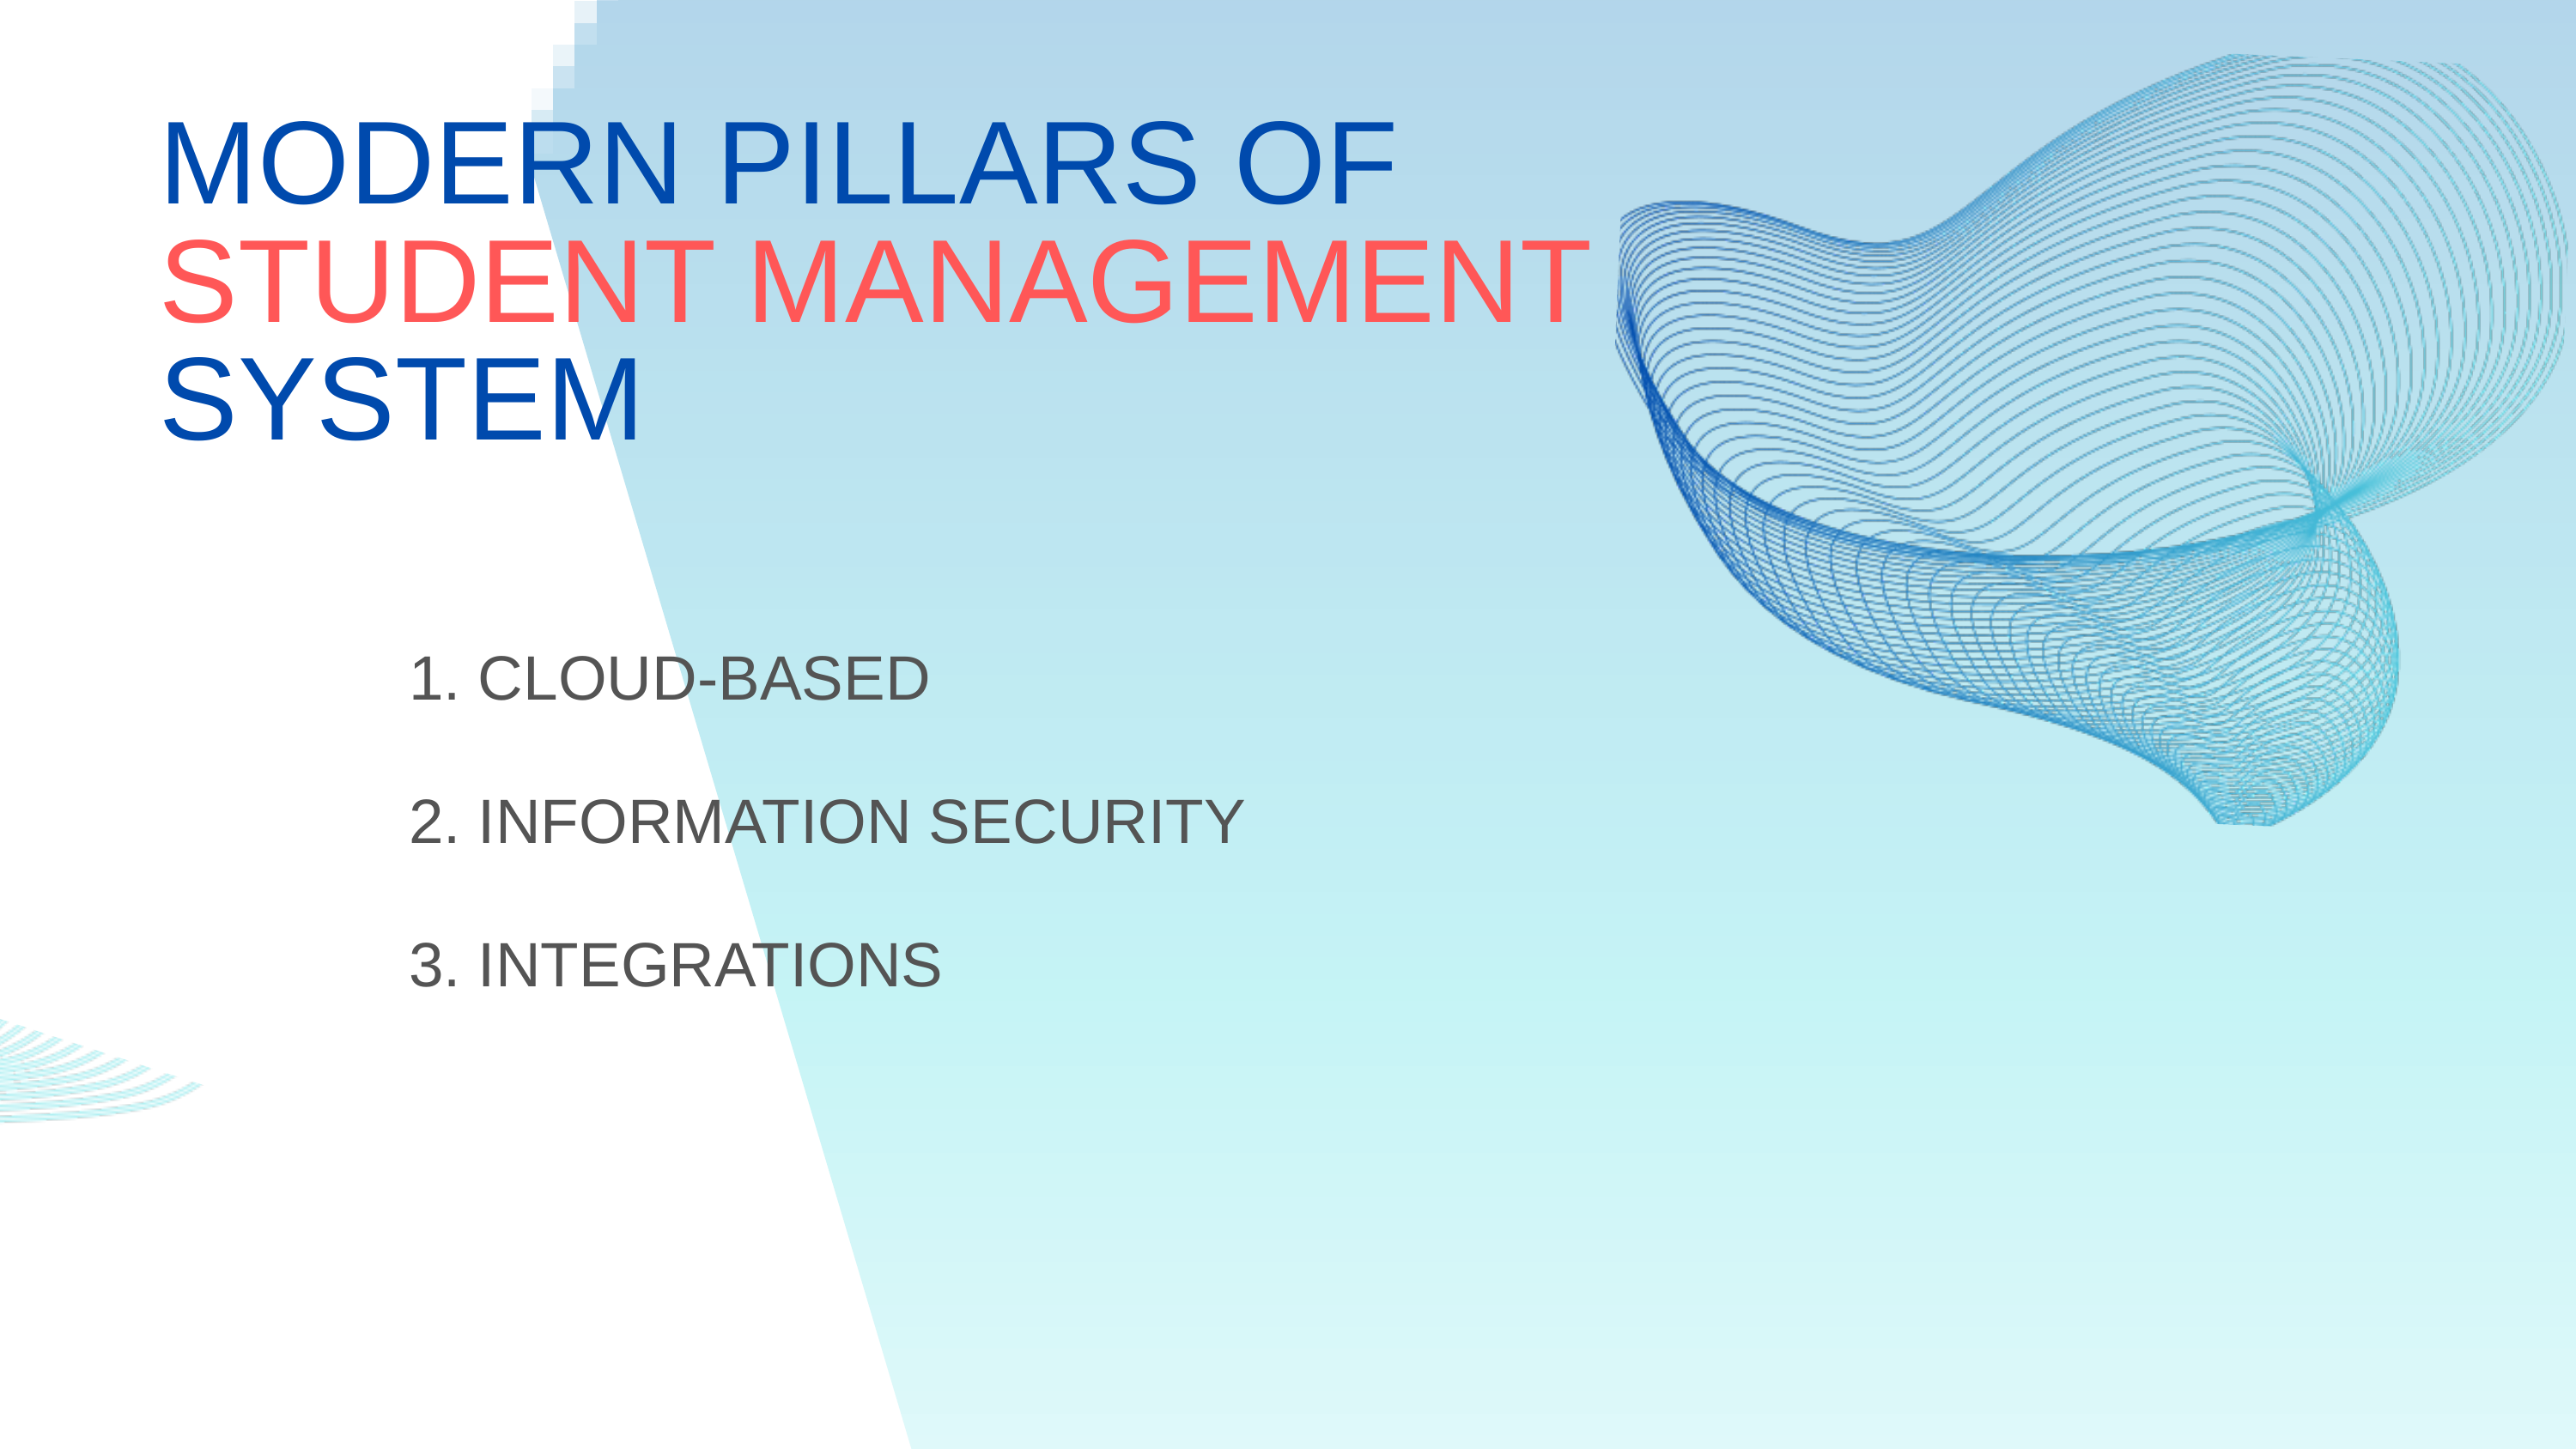

MODERN PILLARS OF STUDENT MANAGEMENT SYSTEM
1. CLOUD-BASED
2. INFORMATION SECURITY
3. INTEGRATIONS